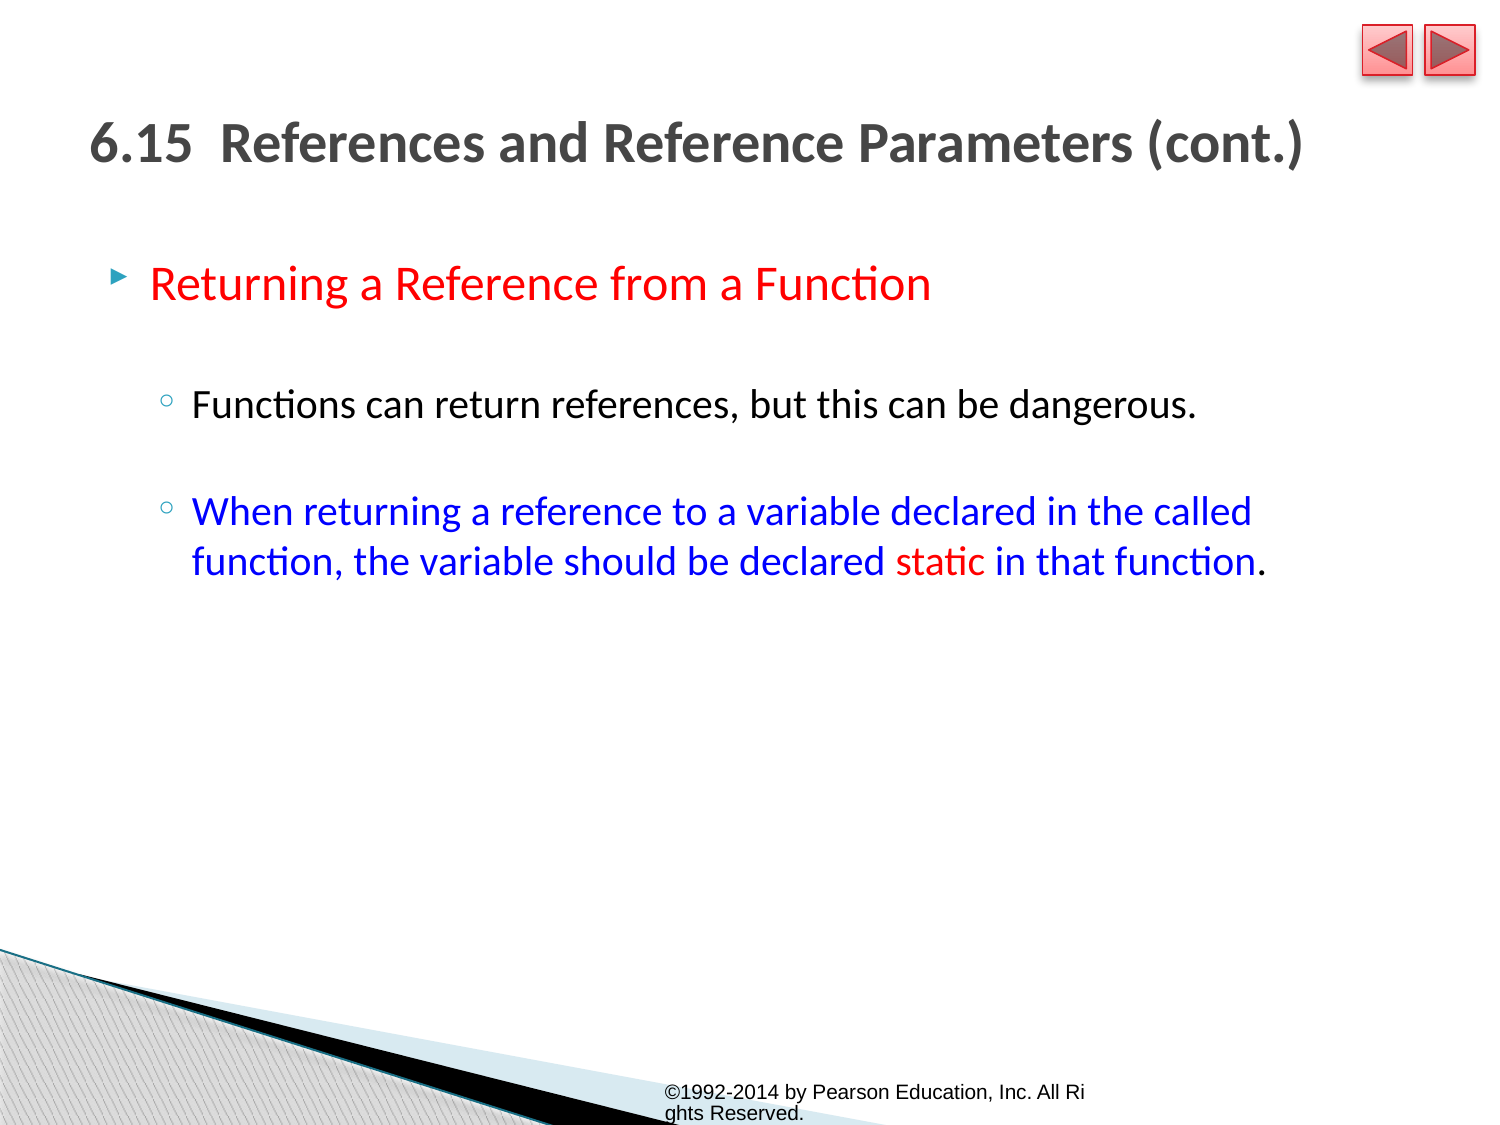

# 6.15  References and Reference Parameters (cont.)
Returning a Reference from a Function
Functions can return references, but this can be dangerous.
When returning a reference to a variable declared in the called function, the variable should be declared static in that function.
©1992-2014 by Pearson Education, Inc. All Rights Reserved.